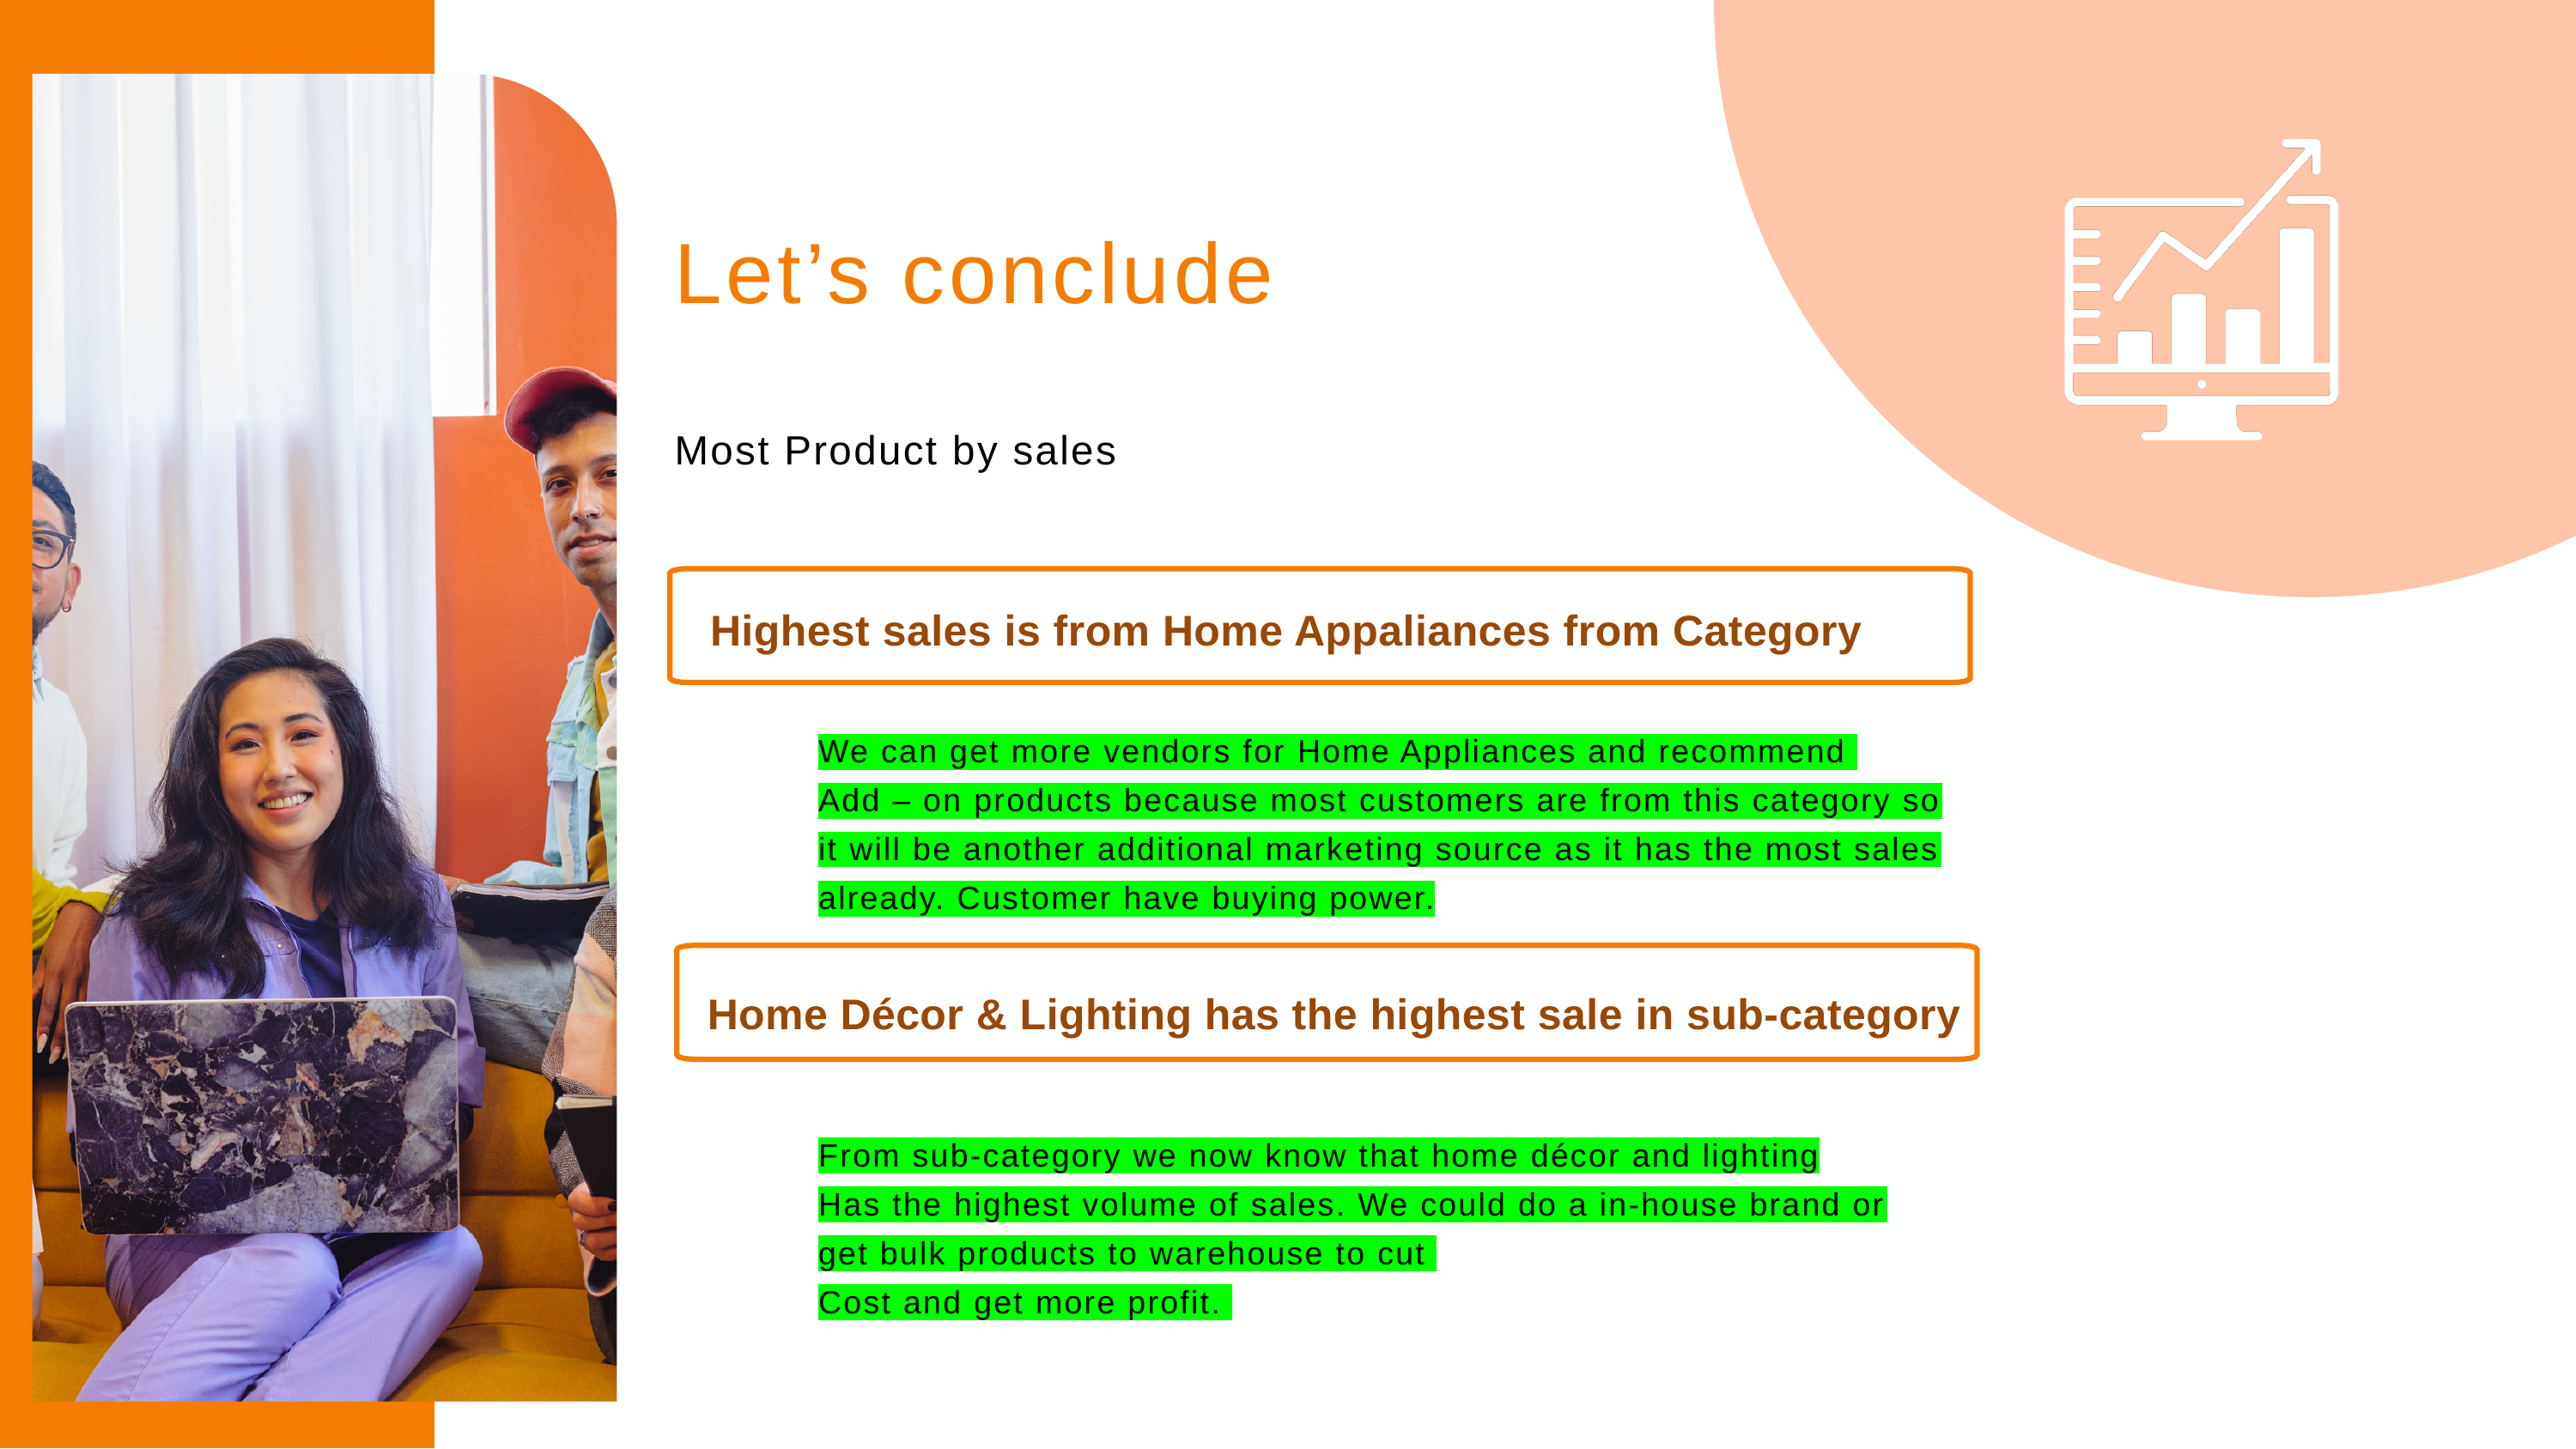

Let’s conclude
Most Product by sales

Highest sales is from Home Appaliances from Category
We can get more vendors for Home Appliances and recommend
Add – on products because most customers are from this category so it will be another additional marketing source as it has the most sales already. Customer have buying power.

Home Décor & Lighting has the highest sale in sub-category
From sub-category we now know that home décor and lighting
Has the highest volume of sales. We could do a in-house brand or get bulk products to warehouse to cut
Cost and get more profit.
KPI # 1